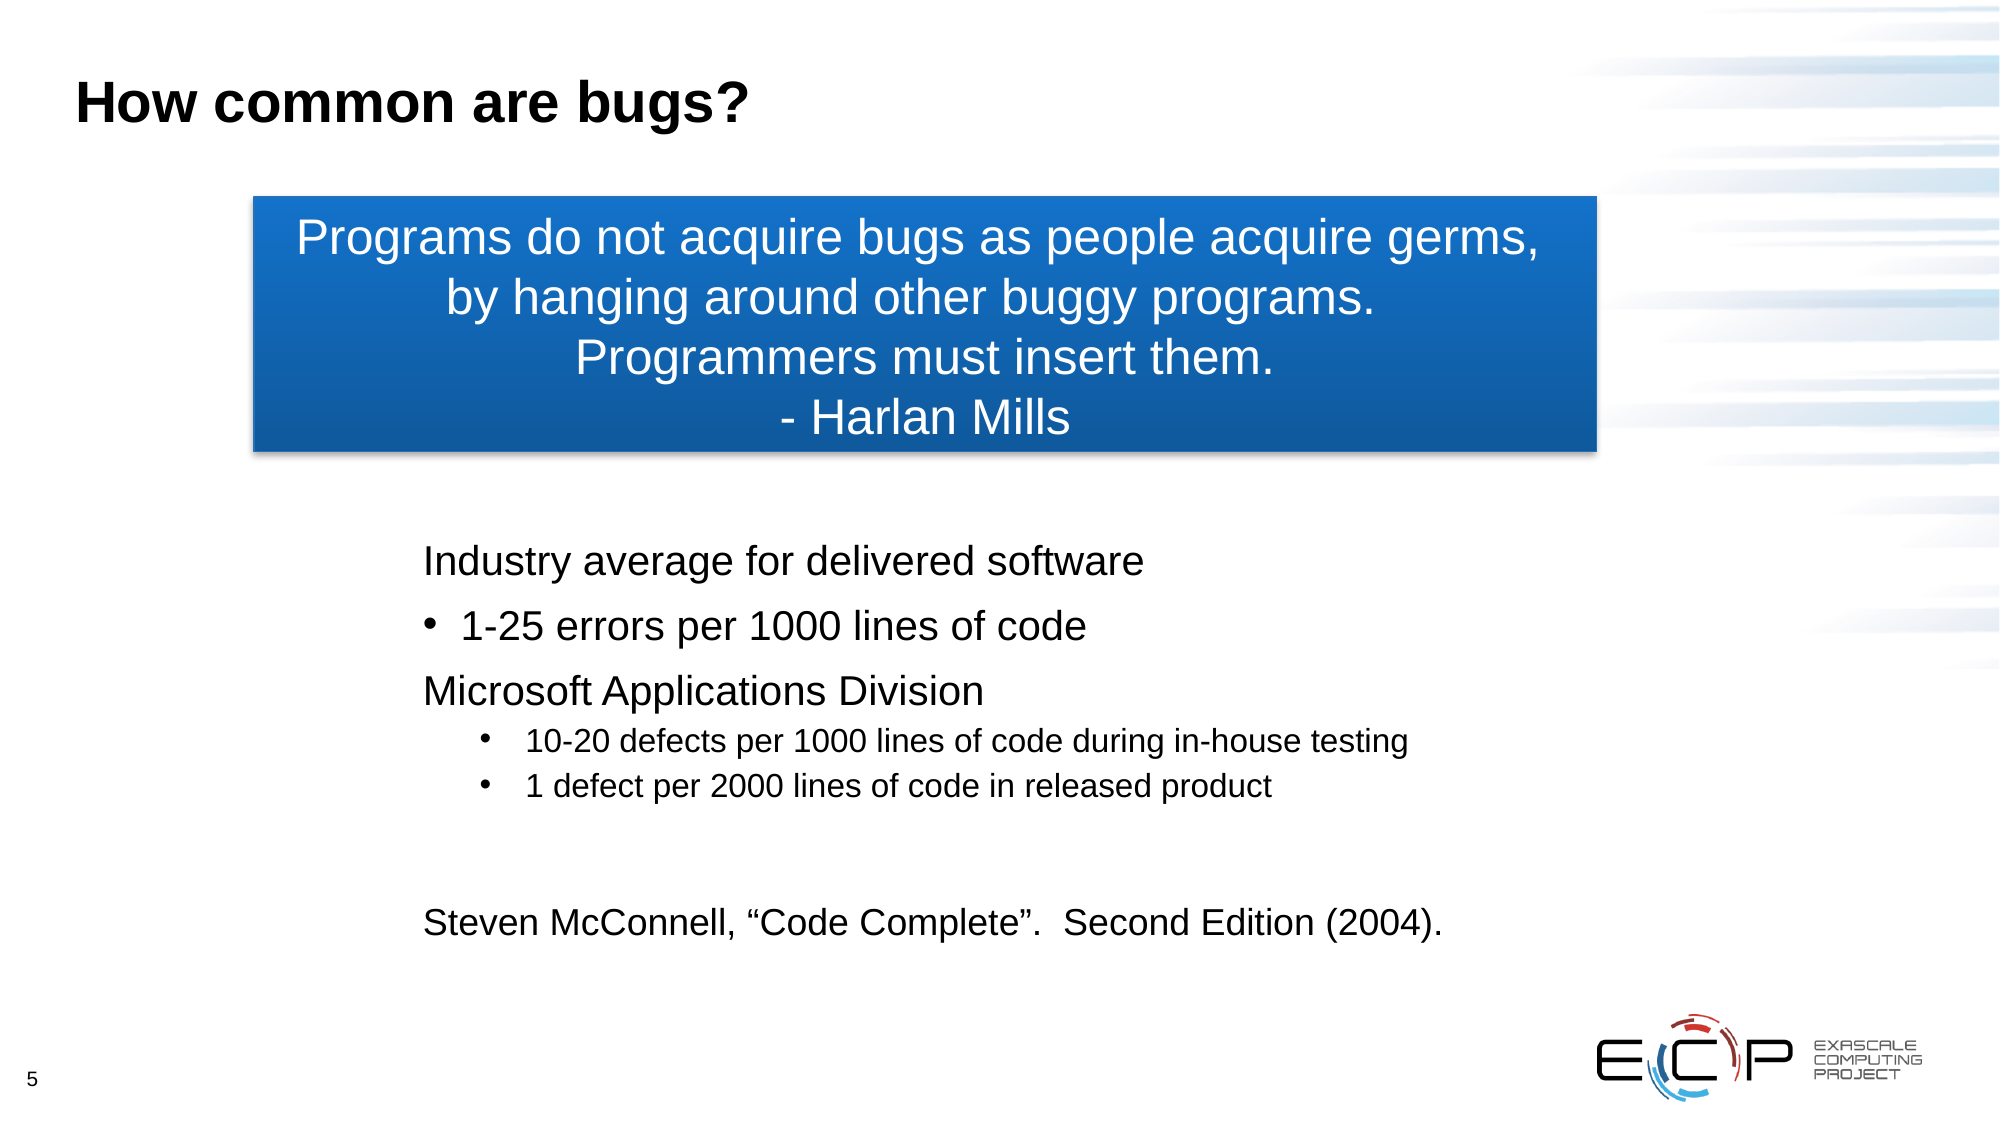

# How common are bugs?
Programs do not acquire bugs as people acquire germs,
by hanging around other buggy programs.
Programmers must insert them.
- Harlan Mills
Industry average for delivered software
1-25 errors per 1000 lines of code
Microsoft Applications Division
10-20 defects per 1000 lines of code during in-house testing
1 defect per 2000 lines of code in released product

Steven McConnell, “Code Complete”.  Second Edition (2004).